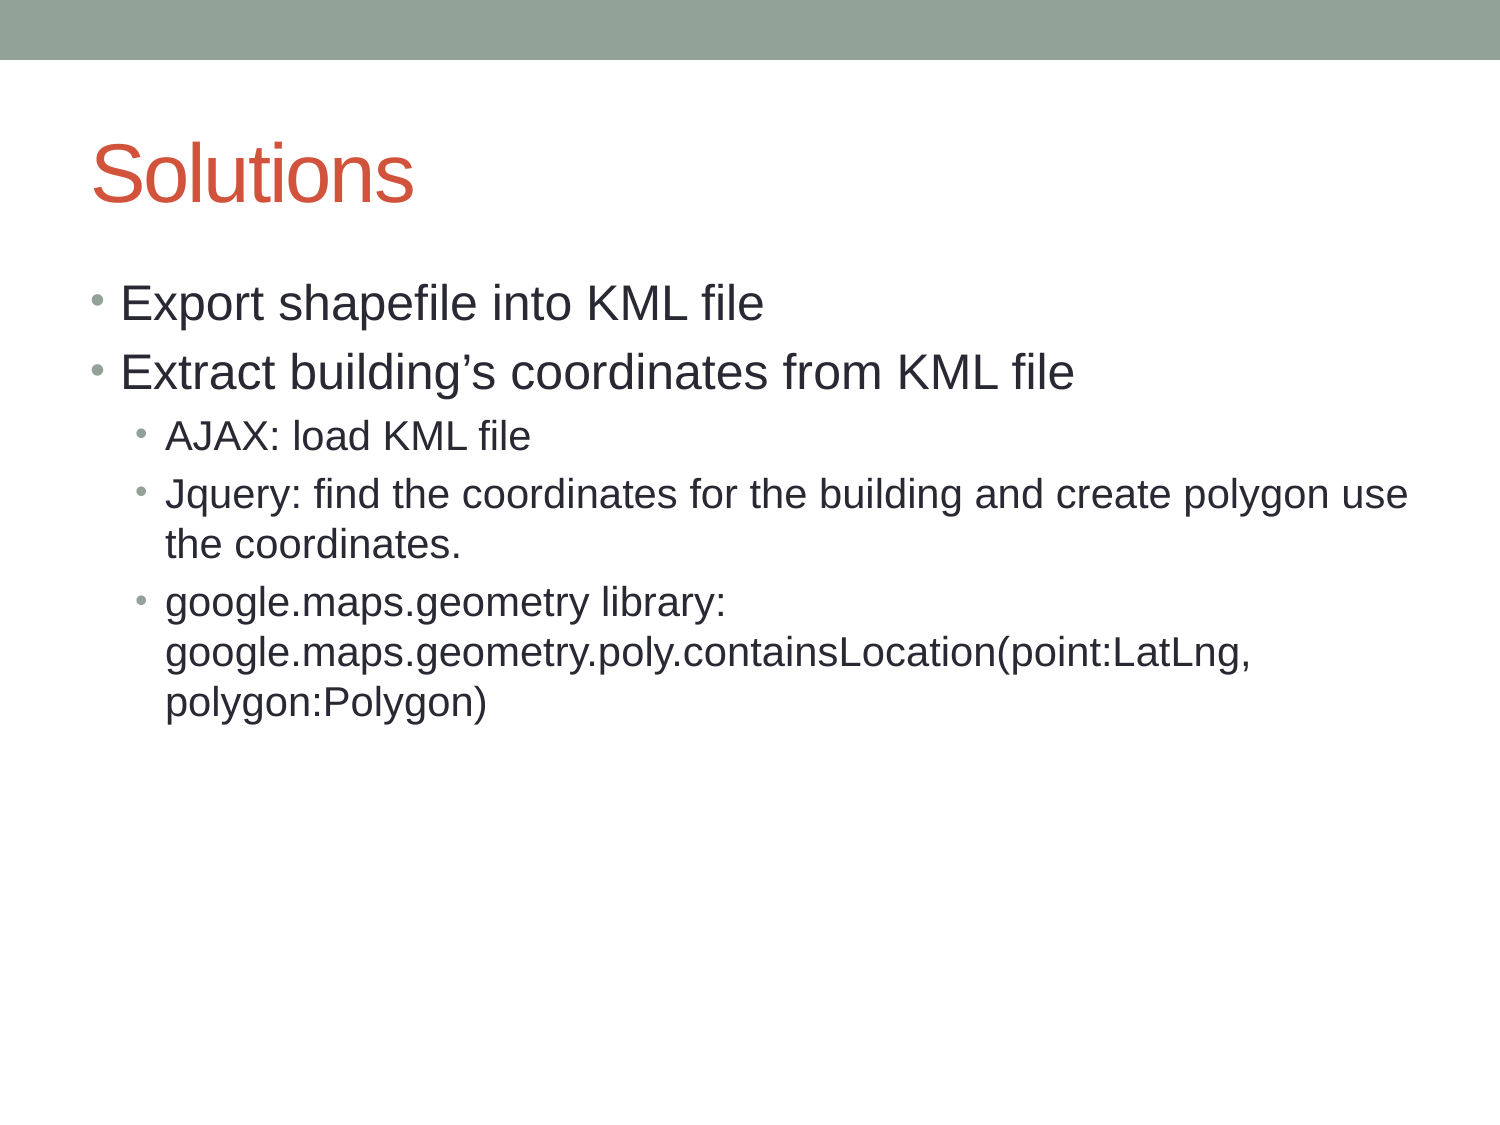

# Solutions
Export shapefile into KML file
Extract building’s coordinates from KML file
AJAX: load KML file
Jquery: find the coordinates for the building and create polygon use the coordinates.
google.maps.geometry library: google.maps.geometry.poly.containsLocation(point:LatLng, polygon:Polygon)